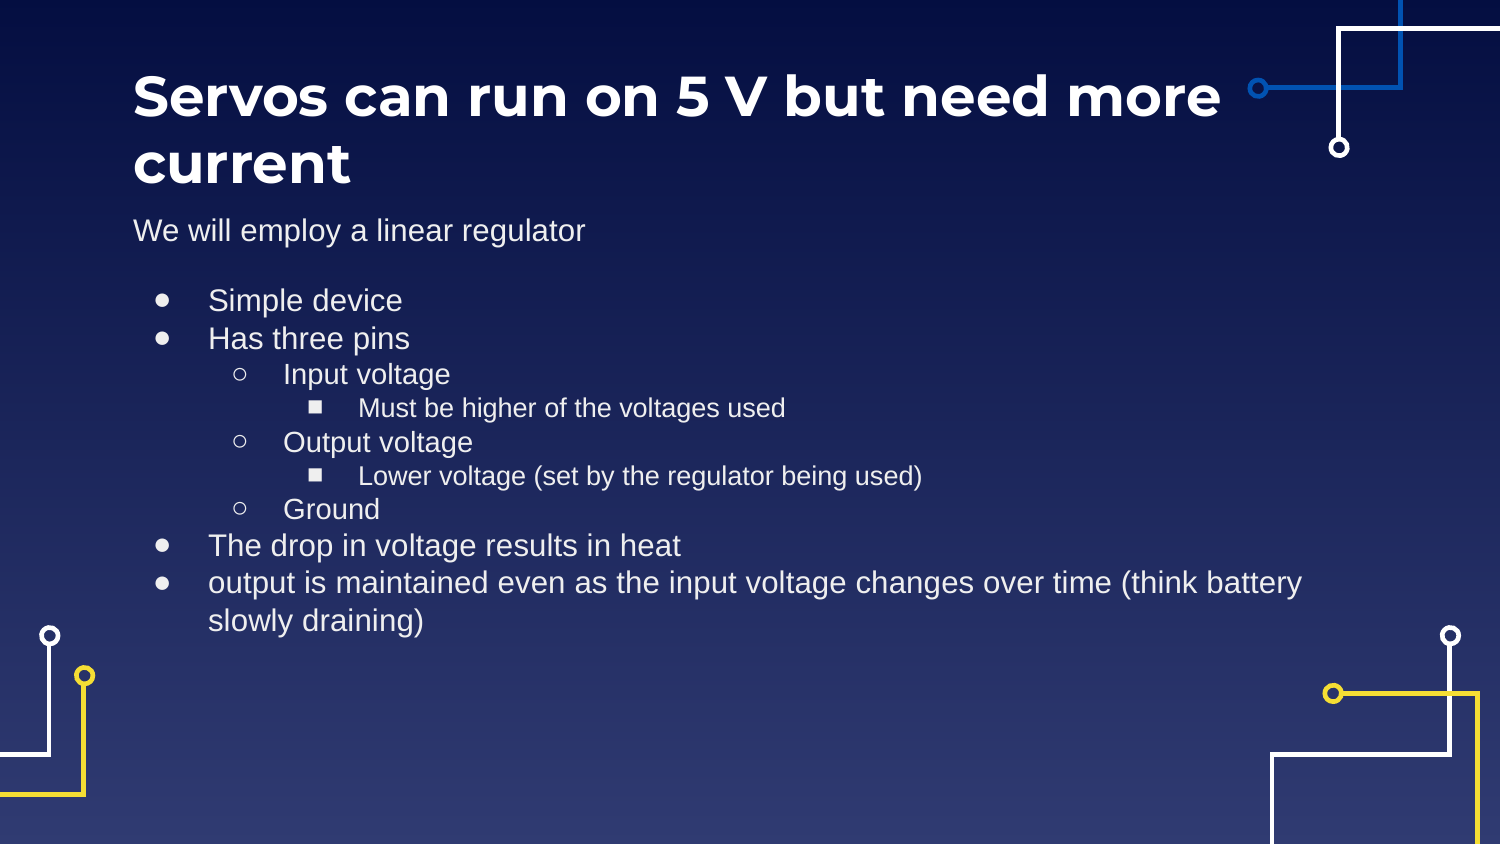

# Servos can run on 5 V but need more current
We will employ a linear regulator
Simple device
Has three pins
Input voltage
Must be higher of the voltages used
Output voltage
Lower voltage (set by the regulator being used)
Ground
The drop in voltage results in heat
output is maintained even as the input voltage changes over time (think battery slowly draining)